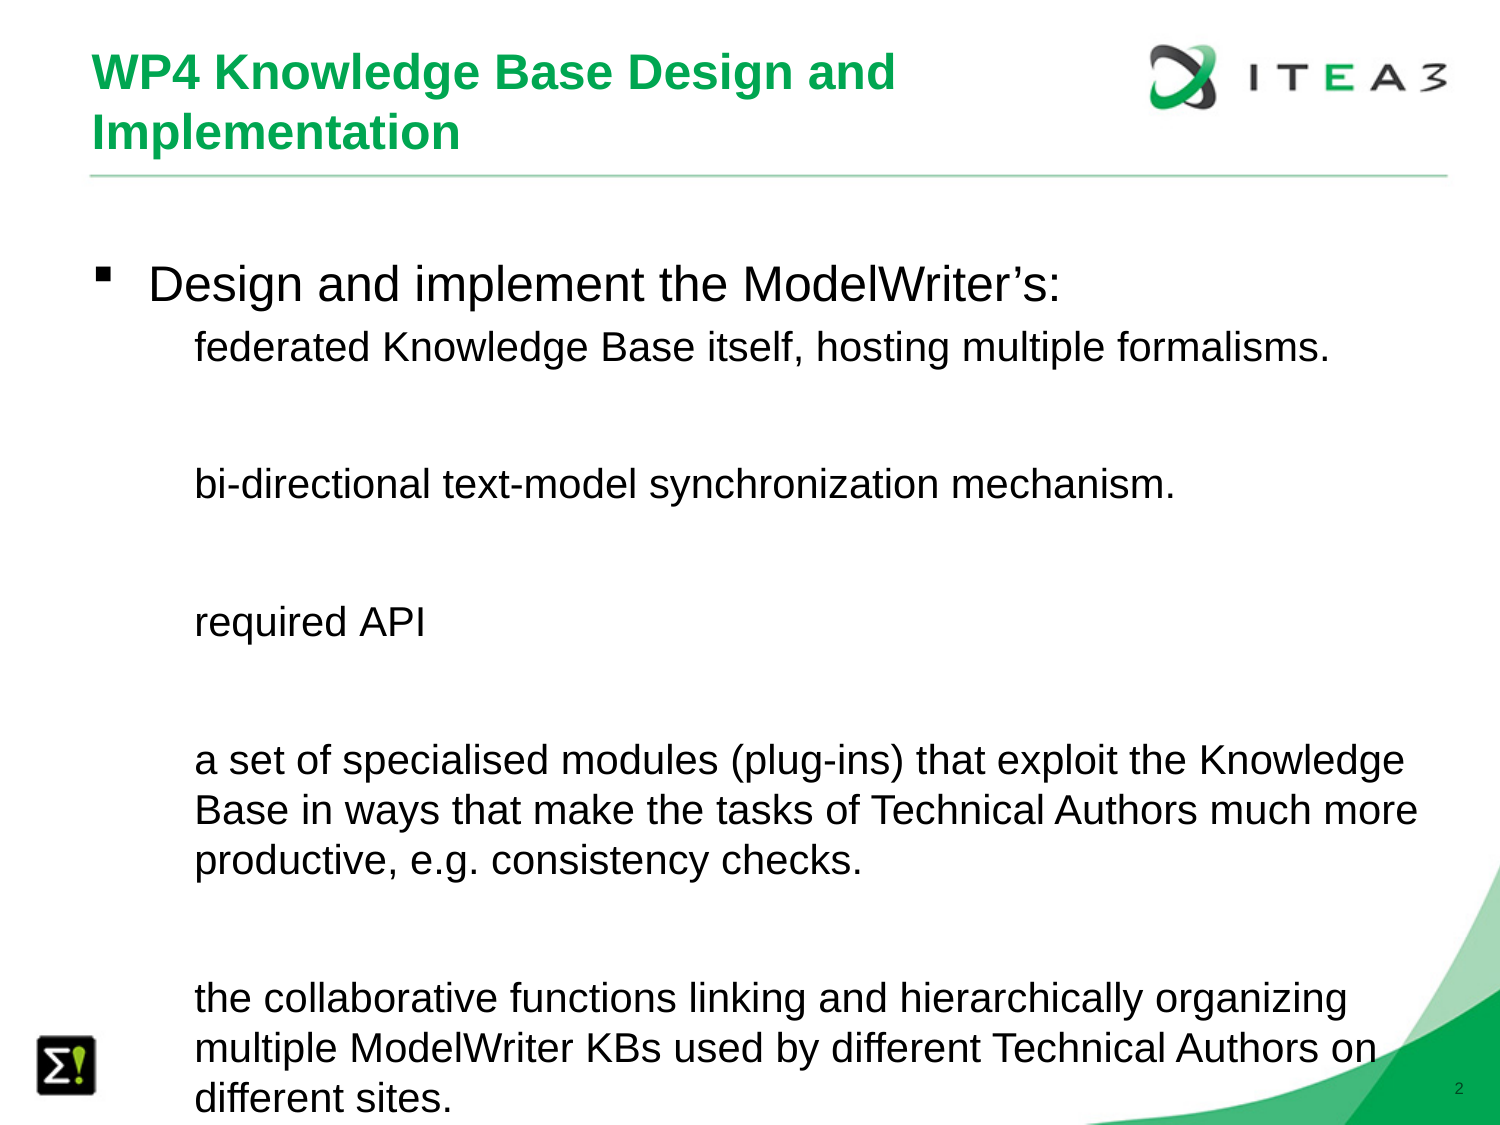

# WP4 Knowledge Base Design and Implementation
Design and implement the ModelWriter’s:
federated Knowledge Base itself, hosting multiple formalisms.

bi-directional text-model synchronization mechanism.

required API

a set of specialised modules (plug-ins) that exploit the Knowledge Base in ways that make the tasks of Technical Authors much more productive, e.g. consistency checks.

the collaborative functions linking and hierarchically organizing multiple ModelWriter KBs used by different Technical Authors on different sites.